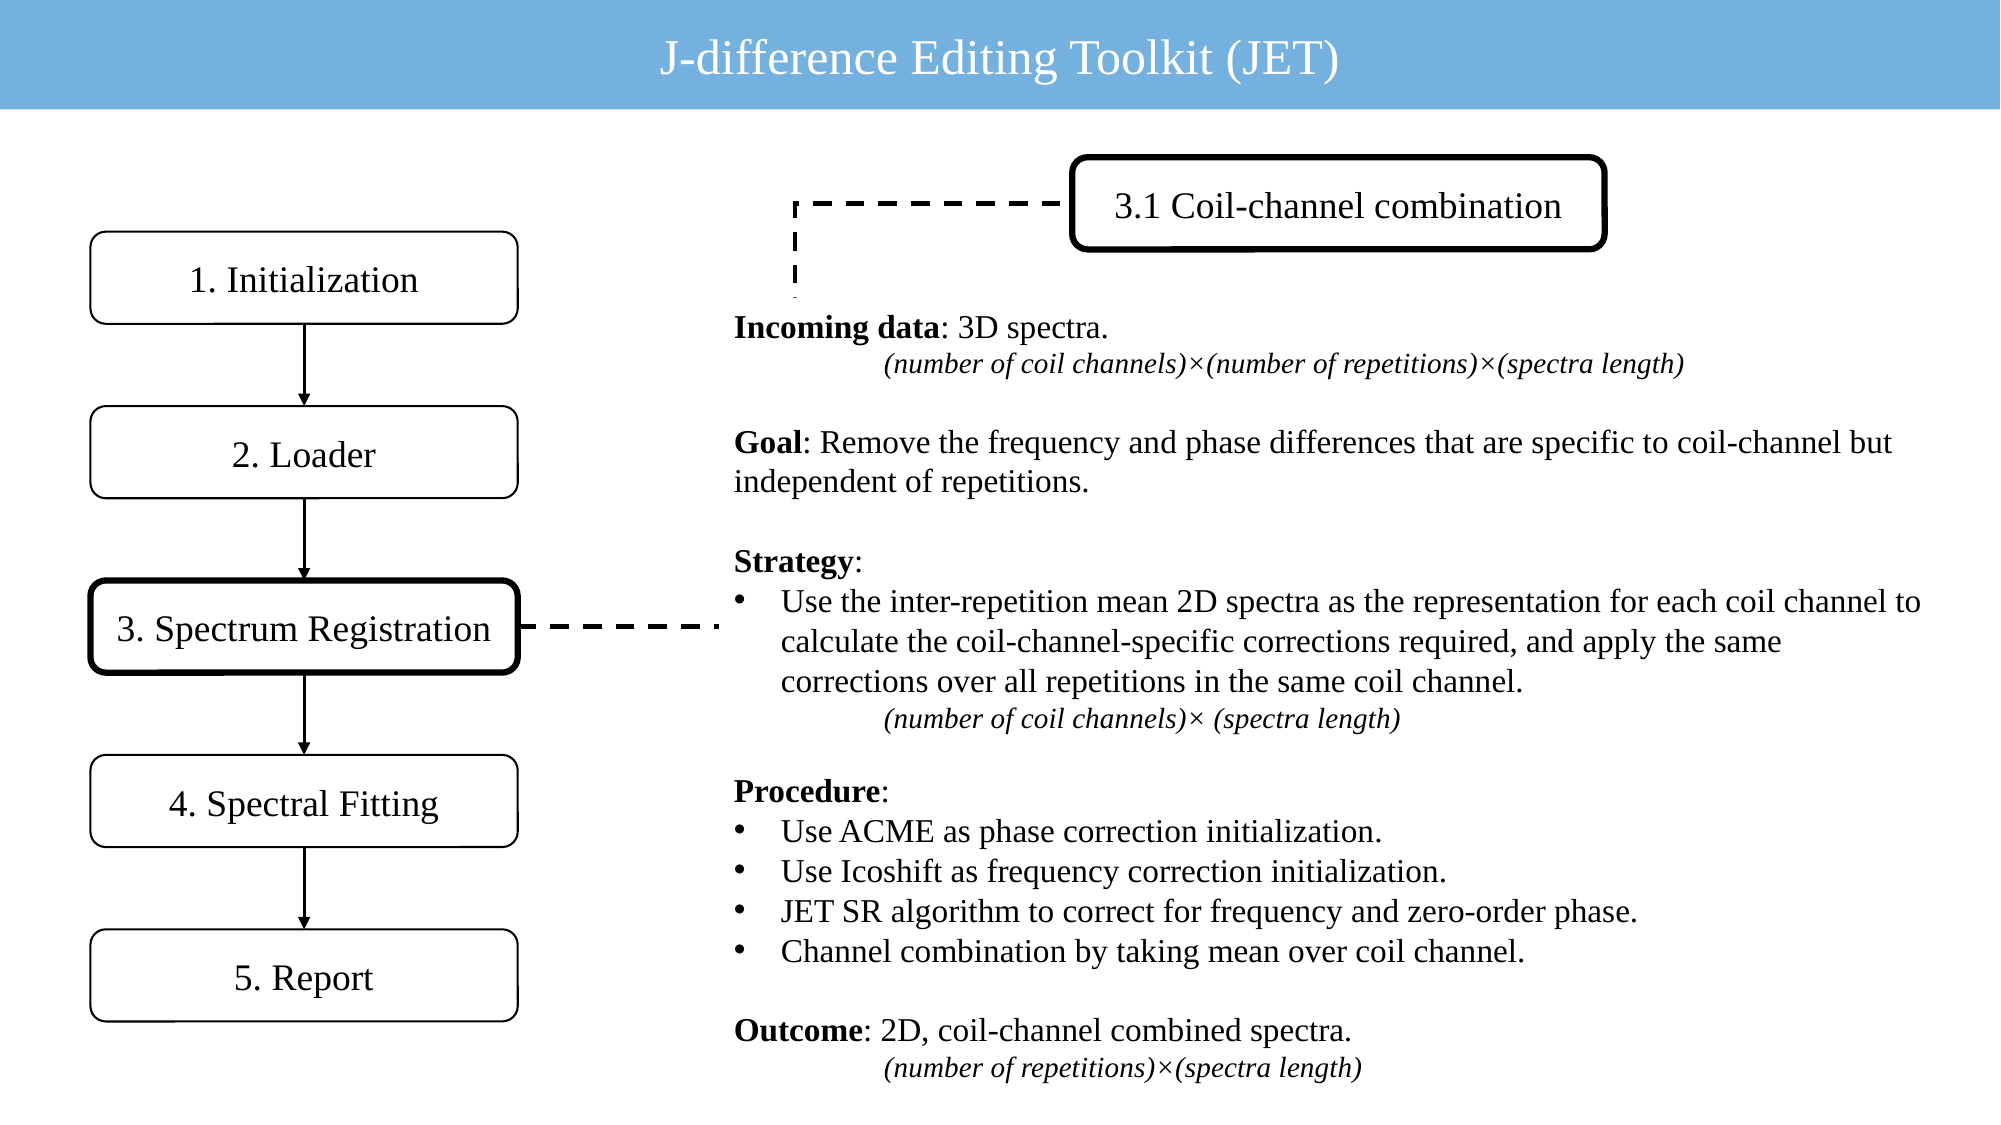

J-difference Editing Toolkit (JET)
3.1 Coil-channel combination
1. Initialization
Incoming data: 3D spectra.
	(number of coil channels)×(number of repetitions)×(spectra length)

Goal: Remove the frequency and phase differences that are specific to coil-channel but independent of repetitions.

Strategy:
Use the inter-repetition mean 2D spectra as the representation for each coil channel to calculate the coil-channel-specific corrections required, and apply the same corrections over all repetitions in the same coil channel.
	(number of coil channels)× (spectra length)

Procedure:
Use ACME as phase correction initialization.
Use Icoshift as frequency correction initialization.
JET SR algorithm to correct for frequency and zero-order phase.
Channel combination by taking mean over coil channel.

Outcome: 2D, coil-channel combined spectra.
	(number of repetitions)×(spectra length)

2. Loader
3. Spectrum Registration
4. Spectral Fitting
5. Report